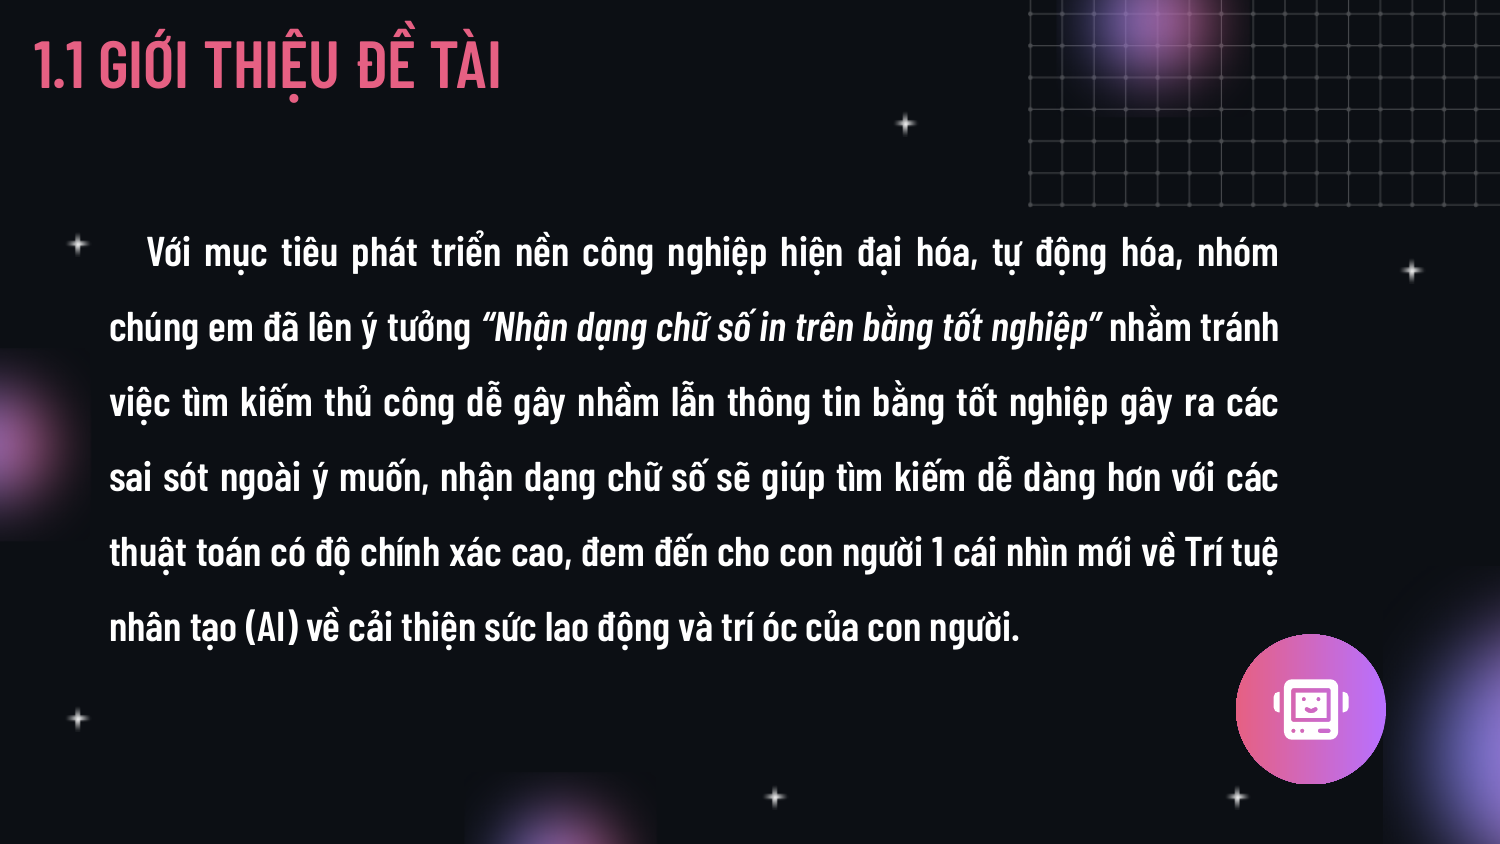

# 1.1 GIỚI THIỆU ĐỀ TÀI
Với mục tiêu phát triển nền công nghiệp hiện đại hóa, tự động hóa, nhóm chúng em đã lên ý tưởng “Nhận dạng chữ số in trên bằng tốt nghiệp” nhằm tránh việc tìm kiếm thủ công dễ gây nhầm lẫn thông tin bằng tốt nghiệp gây ra các sai sót ngoài ý muốn, nhận dạng chữ số sẽ giúp tìm kiếm dễ dàng hơn với các thuật toán có độ chính xác cao, đem đến cho con người 1 cái nhìn mới về Trí tuệ nhân tạo (AI) về cải thiện sức lao động và trí óc của con người.